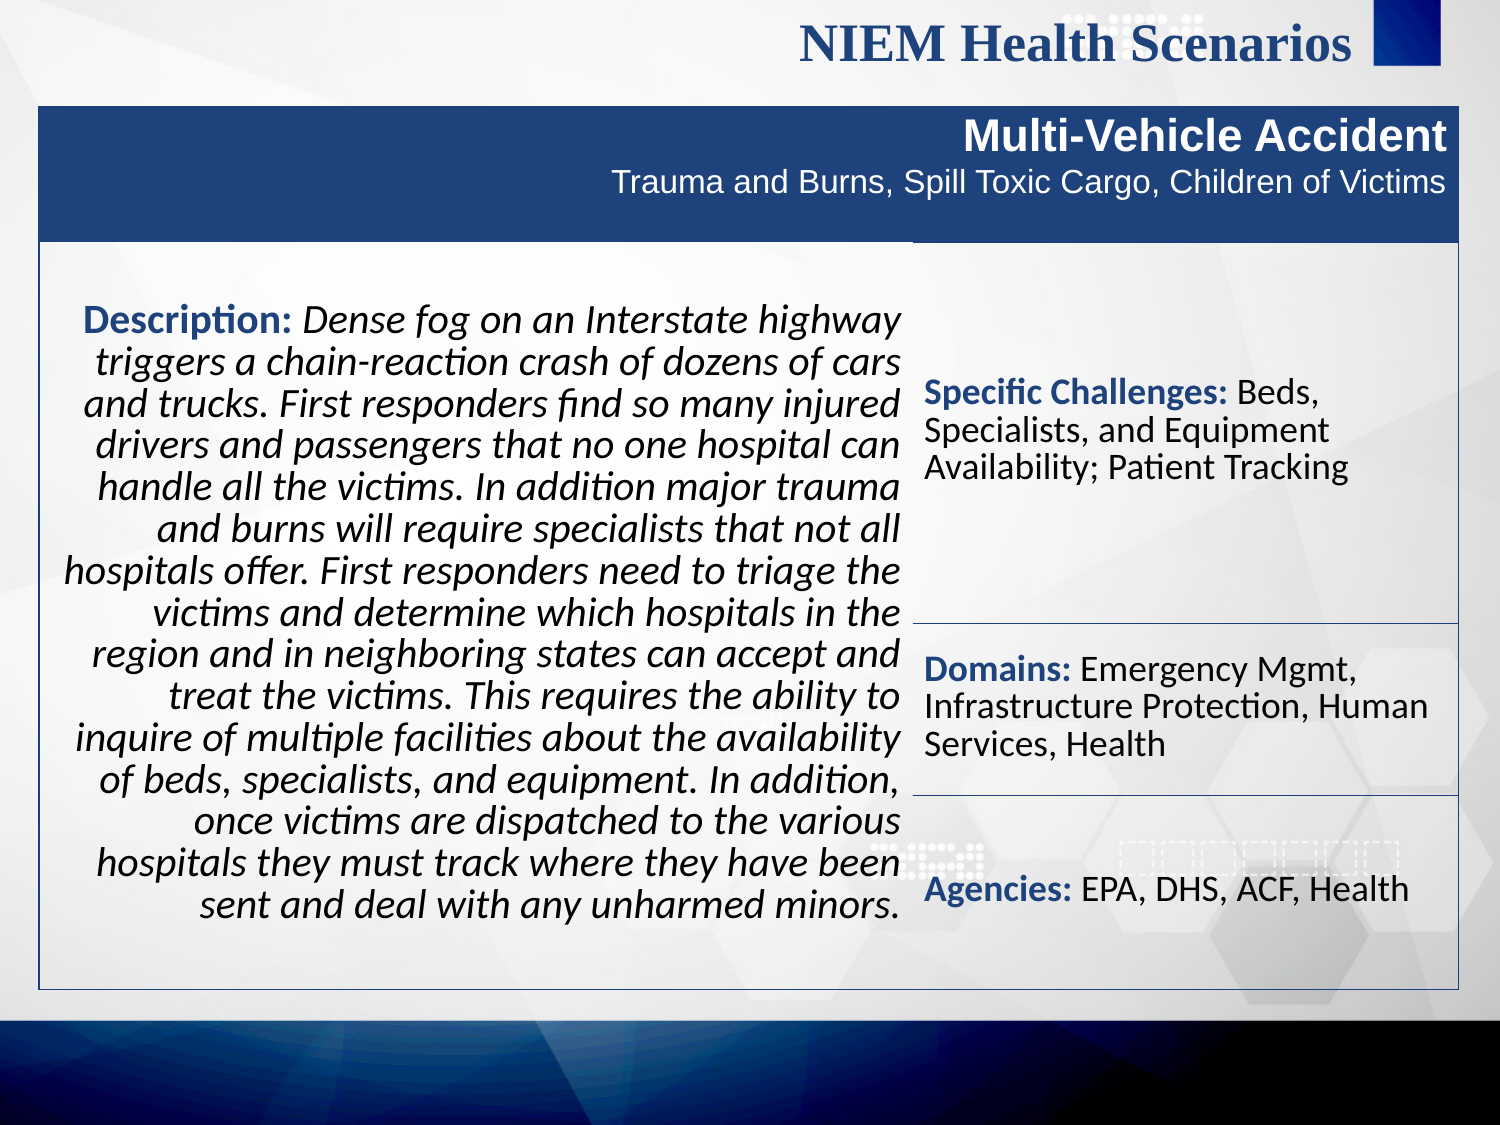

NIEM Health Scenarios
| Multi-Vehicle Accident Trauma and Burns, Spill Toxic Cargo, Children of Victims |  |
| --- | --- |
| Description: Dense fog on an Interstate highway triggers a chain-reaction crash of dozens of cars and trucks. First responders find so many injured drivers and passengers that no one hospital can handle all the victims. In addition major trauma and burns will require specialists that not all hospitals offer. First responders need to triage the victims and determine which hospitals in the region and in neighboring states can accept and treat the victims. This requires the ability to inquire of multiple facilities about the availability of beds, specialists, and equipment. In addition, once victims are dispatched to the various hospitals they must track where they have been sent and deal with any unharmed minors. | Specific Challenges: Beds, Specialists, and Equipment Availability; Patient Tracking |
|  | Domains: Emergency Mgmt, Infrastructure Protection, Human Services, Health |
|  | Agencies: EPA, DHS, ACF, Health |